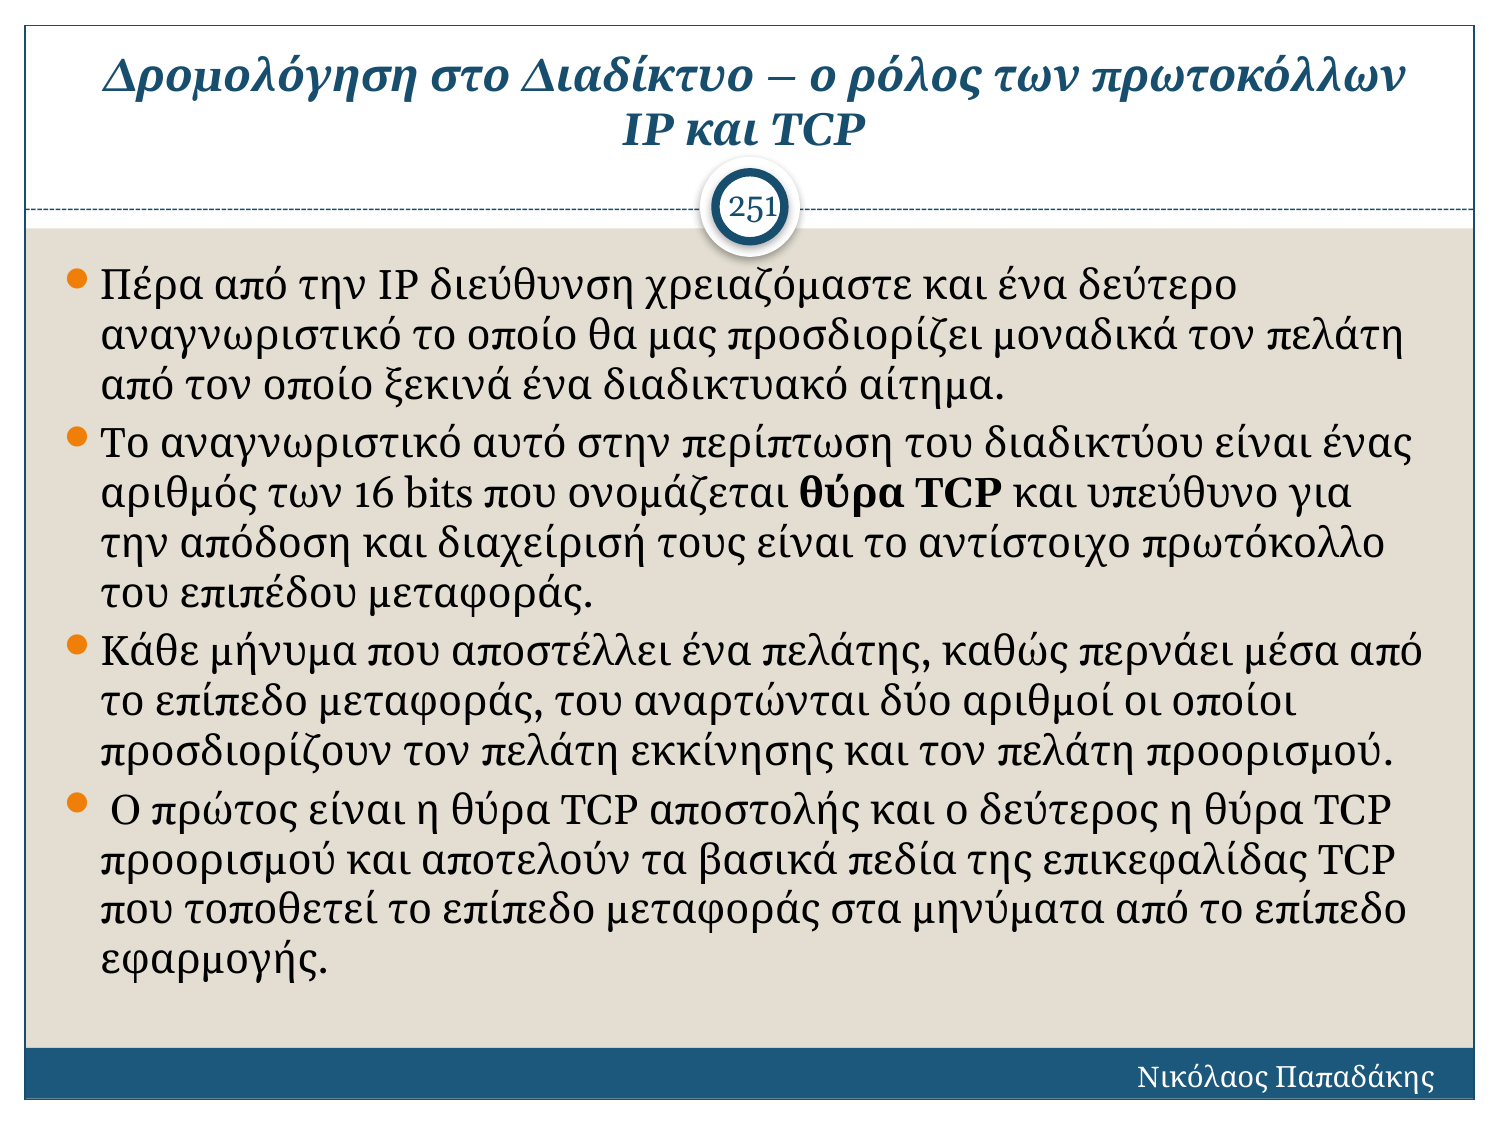

# Δρομολόγηση στο Διαδίκτυο – ο ρόλος των πρωτοκόλλων ΙΡ και TCP
251
Πέρα από την ΙΡ διεύθυνση χρειαζόμαστε και ένα δεύτερο αναγνωριστικό το οποίο θα μας προσδιορίζει μοναδικά τον πελάτη από τον οποίο ξεκινά ένα διαδικτυακό αίτημα.
Το αναγνωριστικό αυτό στην περίπτωση του διαδικτύου είναι ένας αριθμός των 16 bits που ονομάζεται θύρα TCP και υπεύθυνο για την απόδοση και διαχείρισή τους είναι το αντίστοιχο πρωτόκολλο του επιπέδου μεταφοράς.
Κάθε μήνυμα που αποστέλλει ένα πελάτης, καθώς περνάει μέσα από το επίπεδο μεταφοράς, του αναρτώνται δύο αριθμοί οι οποίοι προσδιορίζουν τον πελάτη εκκίνησης και τον πελάτη προορισμού.
 Ο πρώτος είναι η θύρα TCP αποστολής και ο δεύτερος η θύρα TCP προορισμού και αποτελούν τα βασικά πεδία της επικεφαλίδας TCP που τοποθετεί το επίπεδο μεταφοράς στα μηνύματα από το επίπεδο εφαρμογής.
Νικόλαος Παπαδάκης